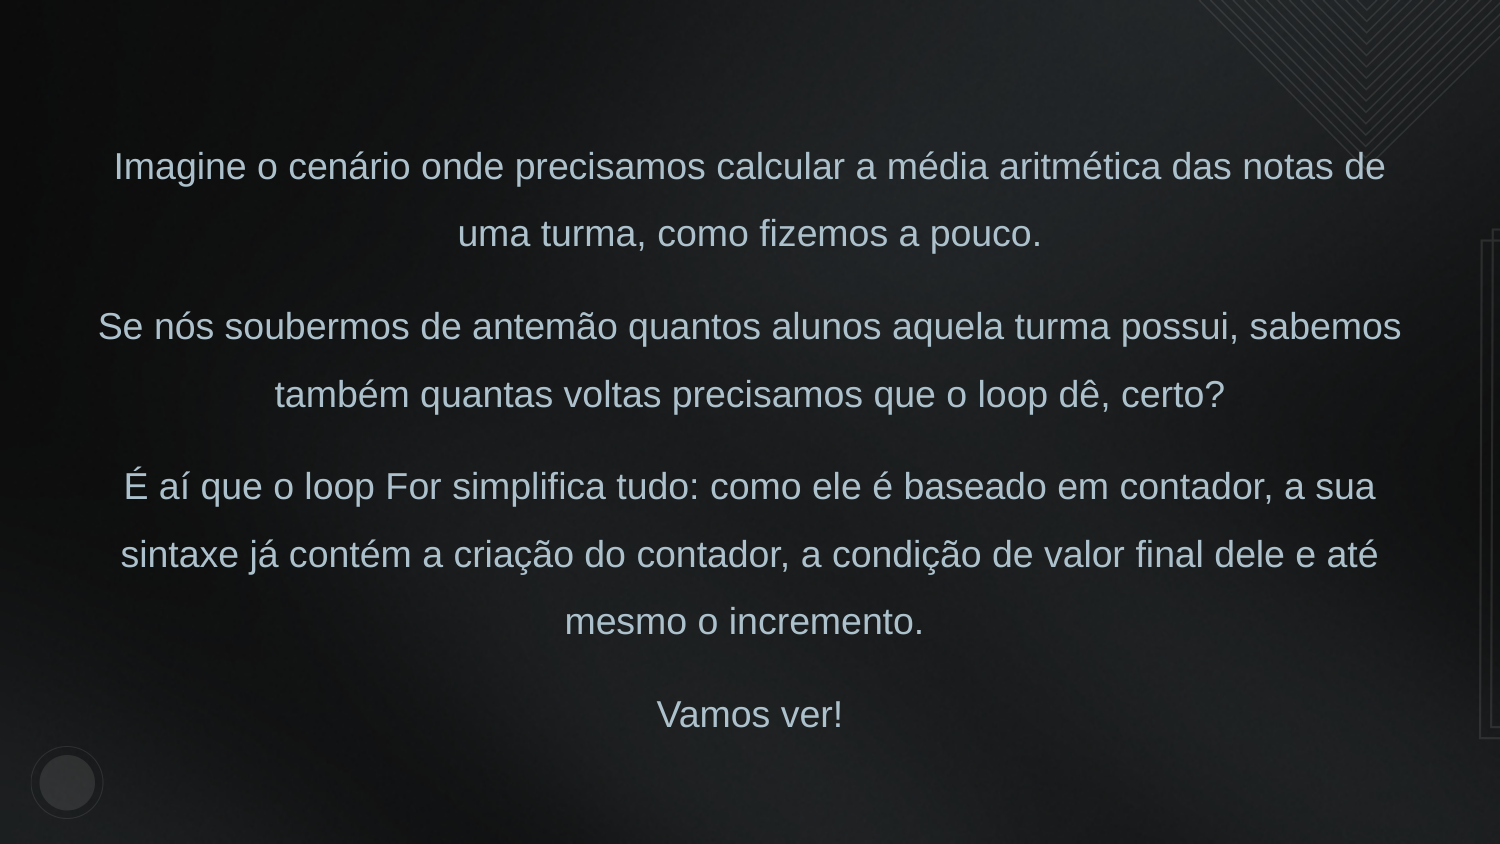

Imagine o cenário onde precisamos calcular a média aritmética das notas de uma turma, como fizemos a pouco.
Se nós soubermos de antemão quantos alunos aquela turma possui, sabemos também quantas voltas precisamos que o loop dê, certo?
É aí que o loop For simplifica tudo: como ele é baseado em contador, a sua sintaxe já contém a criação do contador, a condição de valor final dele e até mesmo o incremento.
Vamos ver!